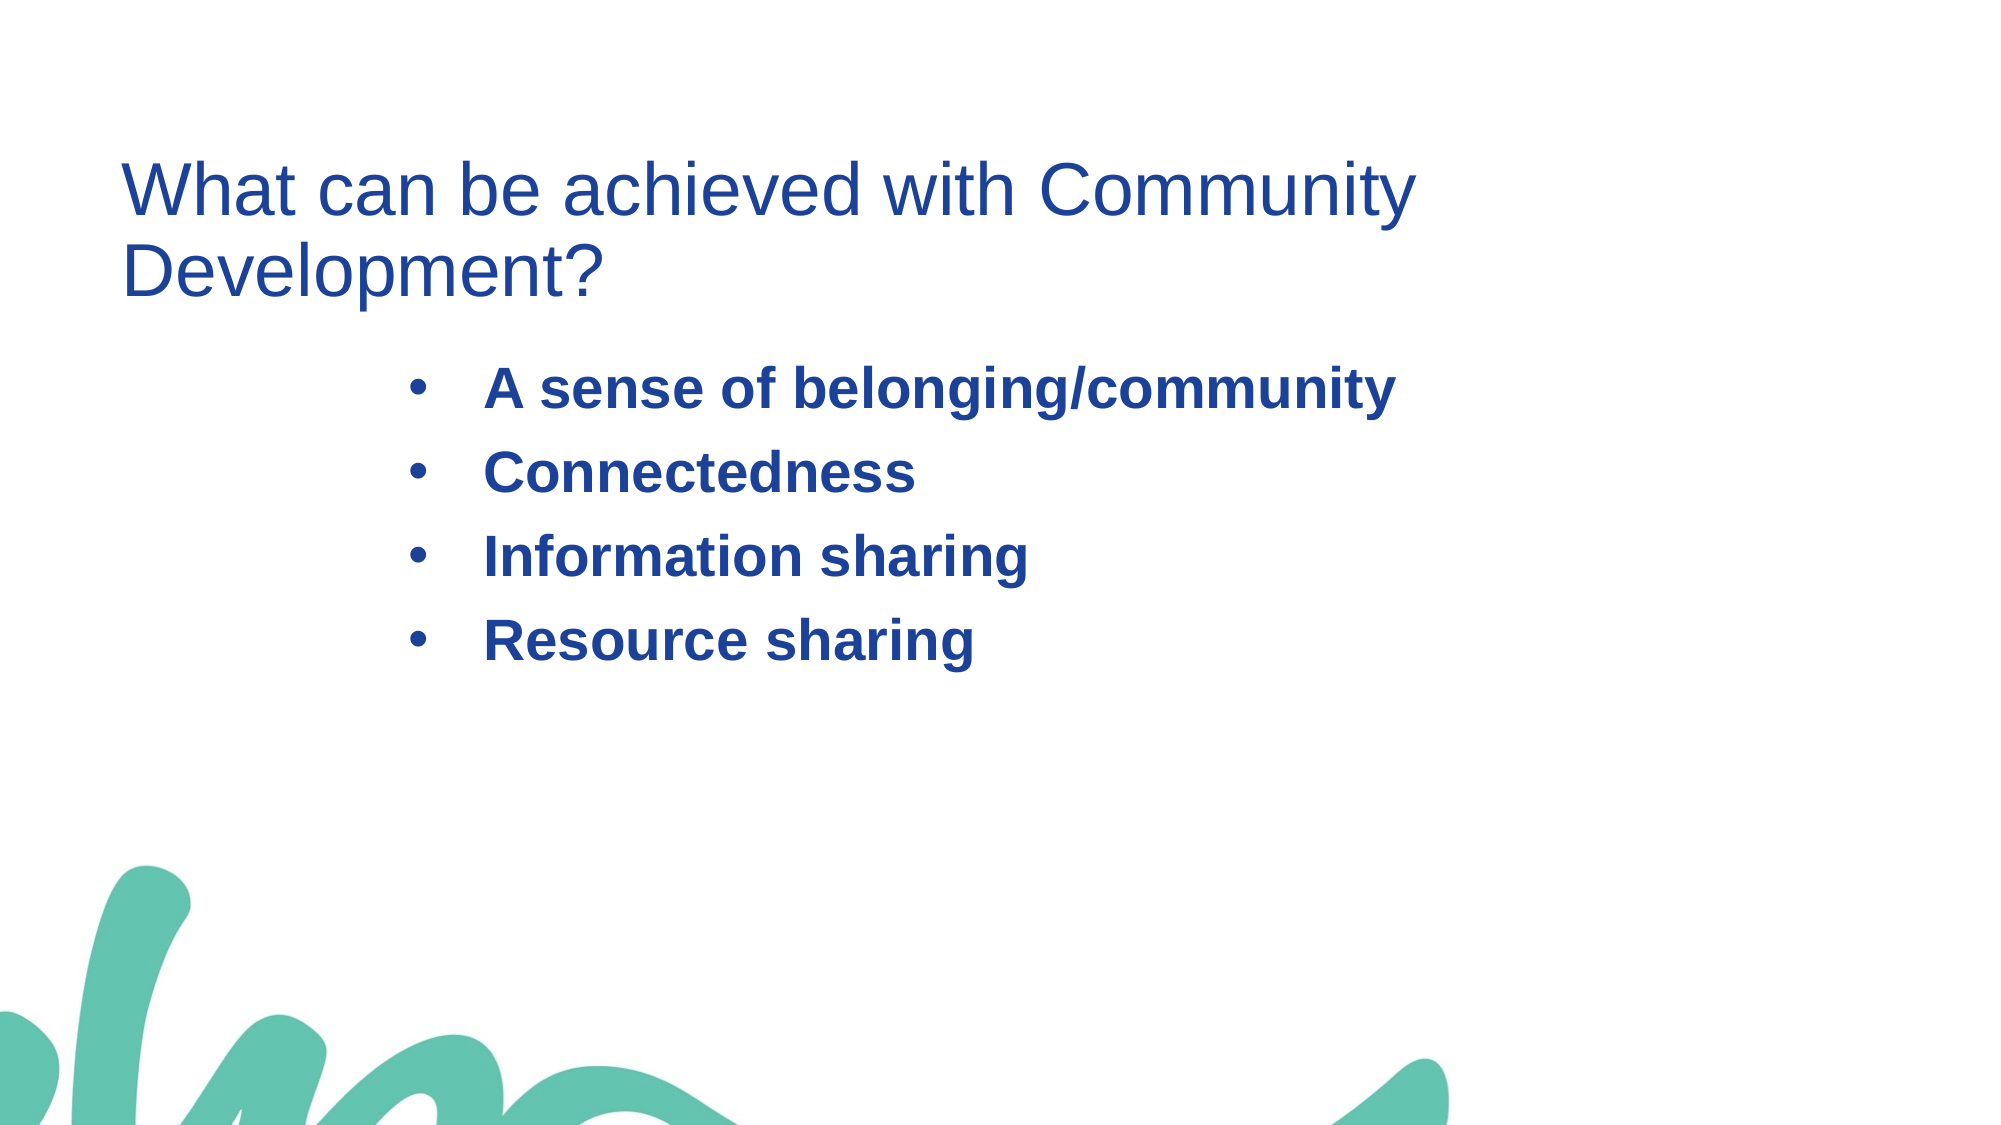

​
What can be achieved with Community Development?
A sense of belonging/community​
Connectedness​
Information sharing​
Resource sharing